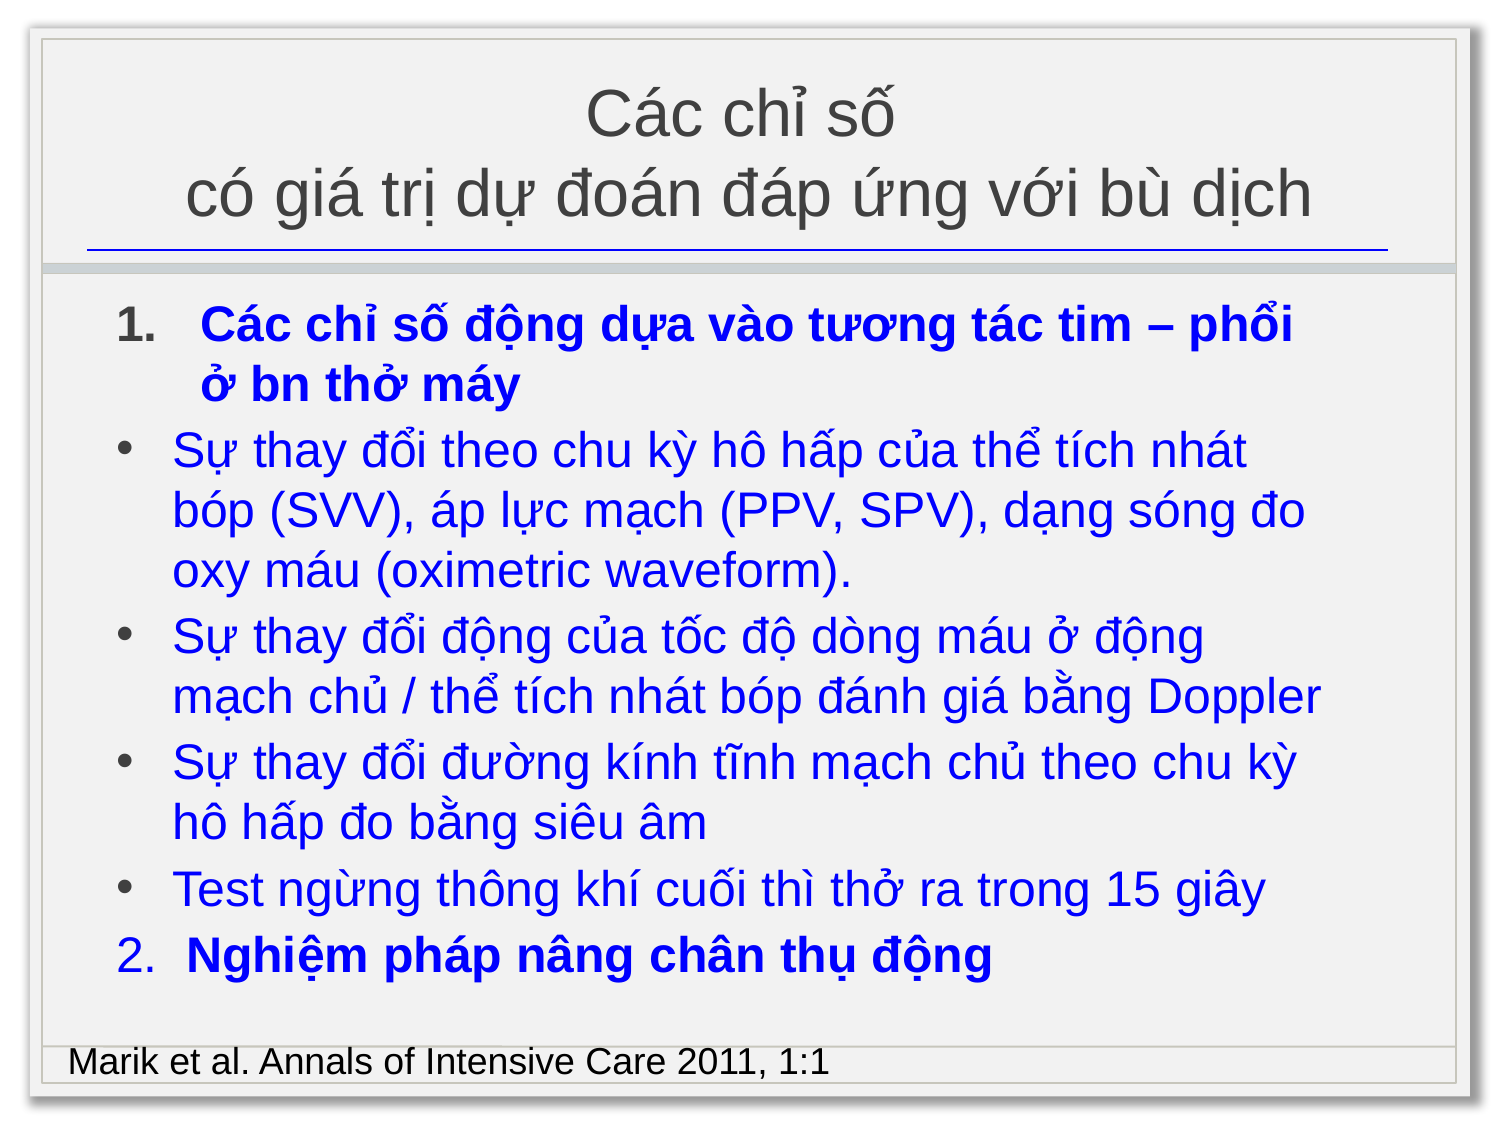

# Các chỉ số có giá trị dự đoán đáp ứng với bù dịch
Các chỉ số động dựa vào tương tác tim – phổi ở bn thở máy
Sự thay đổi theo chu kỳ hô hấp của thể tích nhát bóp (SVV), áp lực mạch (PPV, SPV), dạng sóng đo oxy máu (oximetric waveform).
Sự thay đổi động của tốc độ dòng máu ở động mạch chủ / thể tích nhát bóp đánh giá bằng Doppler
Sự thay đổi đường kính tĩnh mạch chủ theo chu kỳ hô hấp đo bằng siêu âm
Test ngừng thông khí cuối thì thở ra trong 15 giây
2.  Nghiệm pháp nâng chân thụ động
Marik et al. Annals of Intensive Care 2011, 1:1